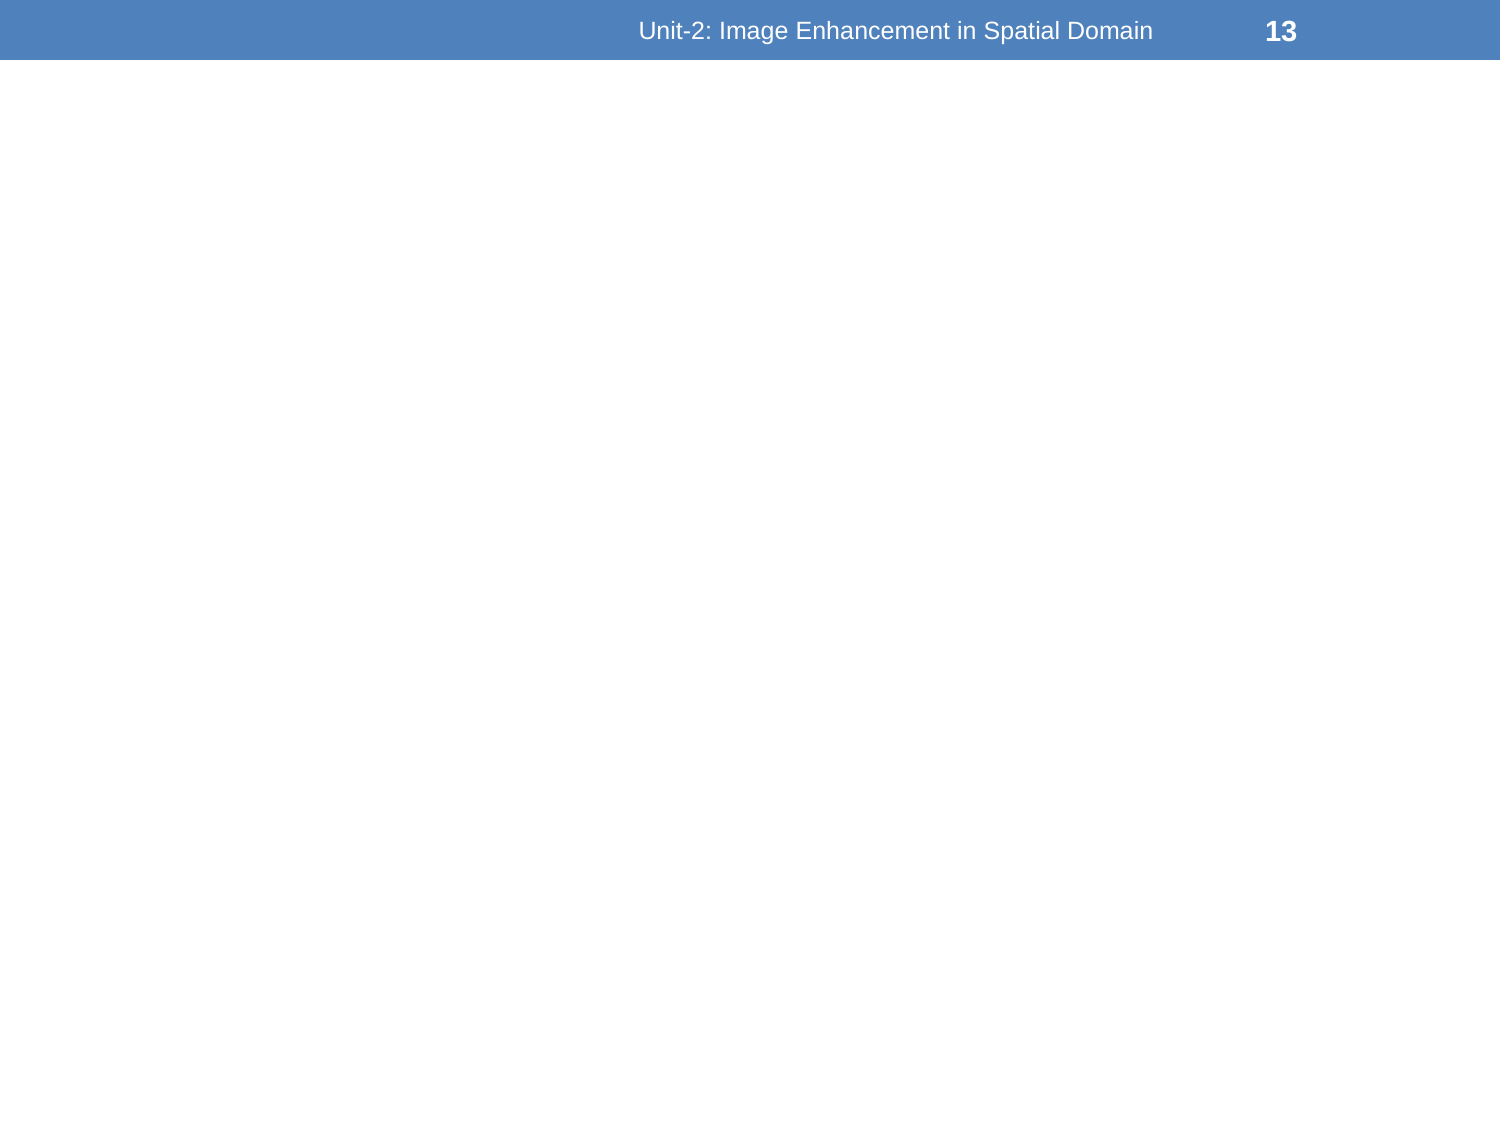

Unit-2: Image Enhancement in Spatial Domain
13
#